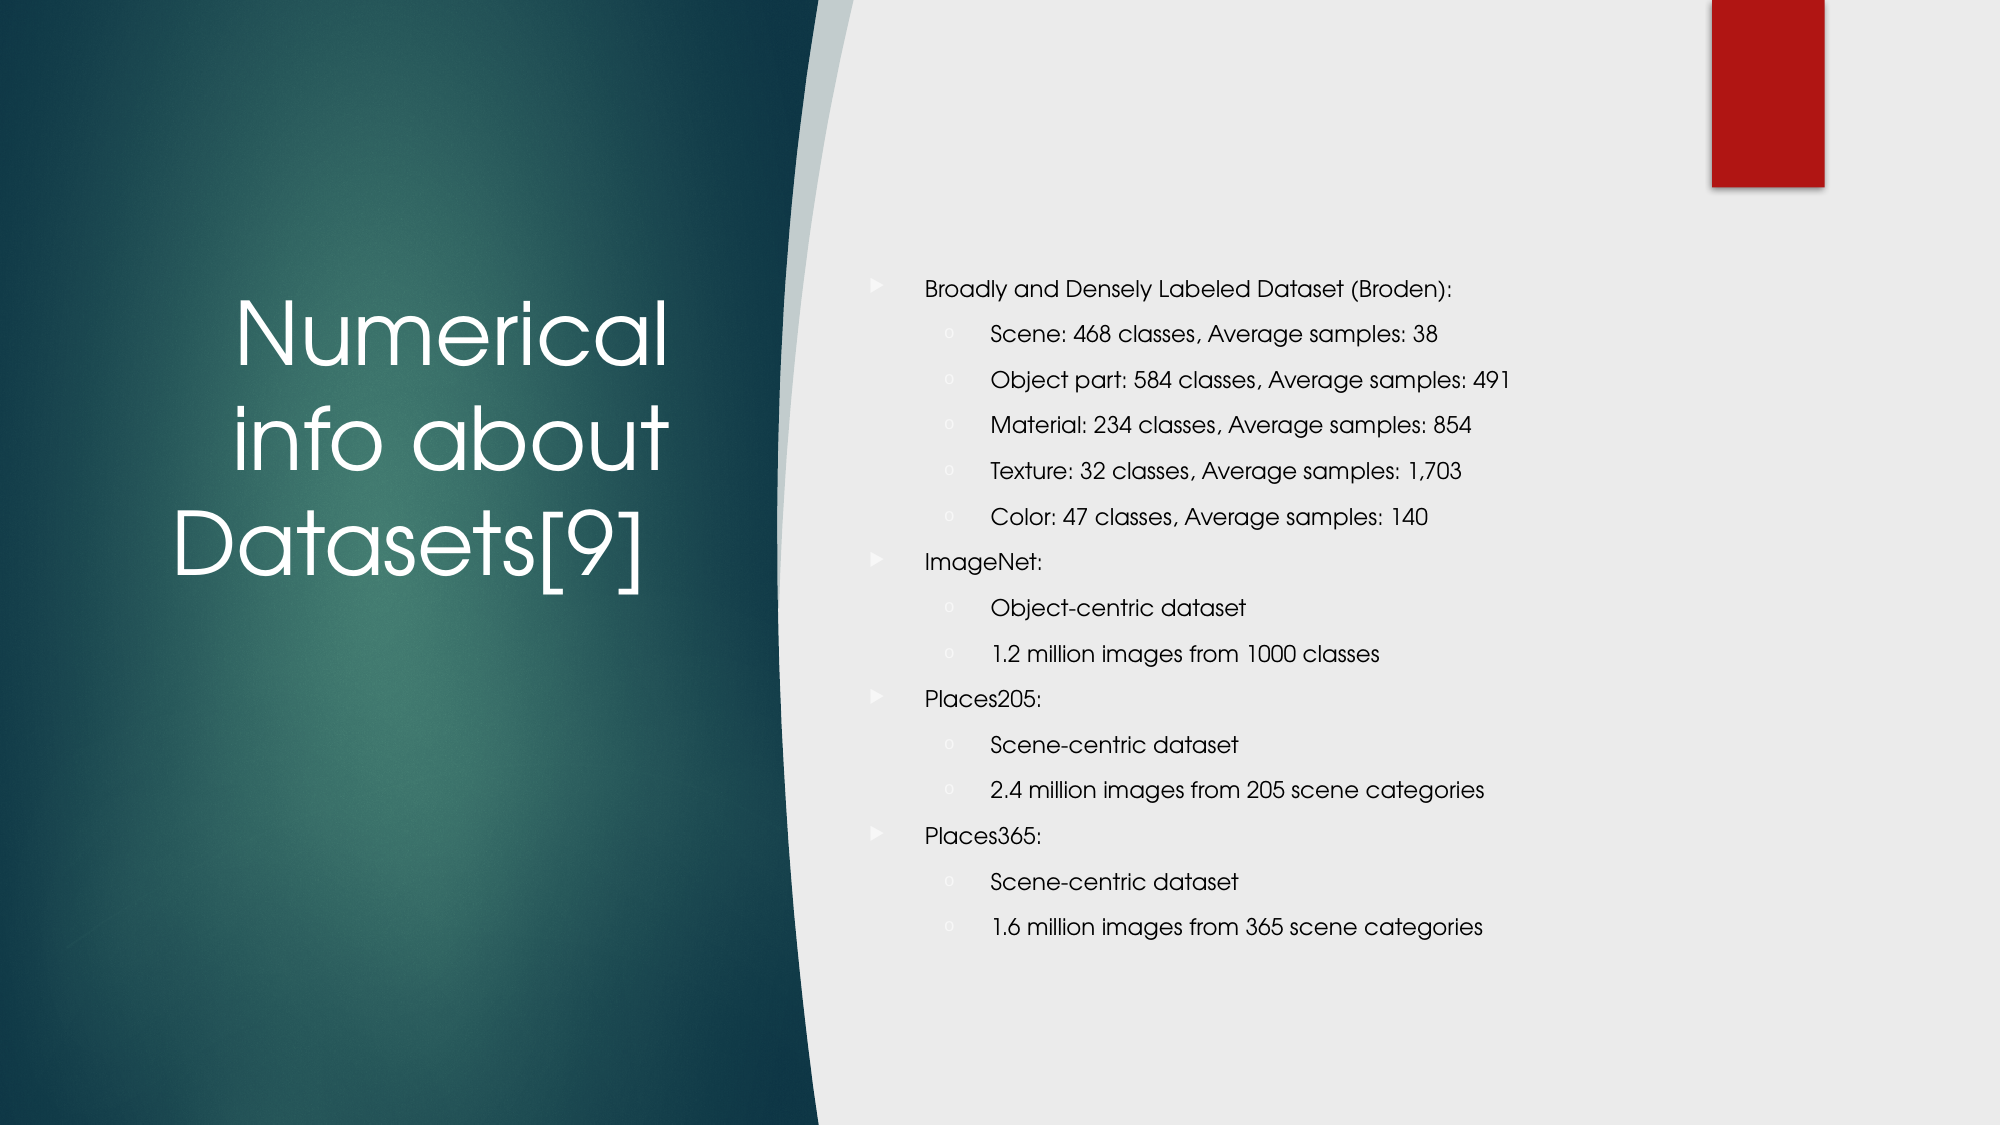

# Numerical info about Datasets[9]
Broadly and Densely Labeled Dataset (Broden):
Scene: 468 classes, Average samples: 38
Object part: 584 classes, Average samples: 491
Material: 234 classes, Average samples: 854
Texture: 32 classes, Average samples: 1,703
Color: 47 classes, Average samples: 140
ImageNet:
Object-centric dataset
1.2 million images from 1000 classes
Places205:
Scene-centric dataset
2.4 million images from 205 scene categories
Places365:
Scene-centric dataset
1.6 million images from 365 scene categories